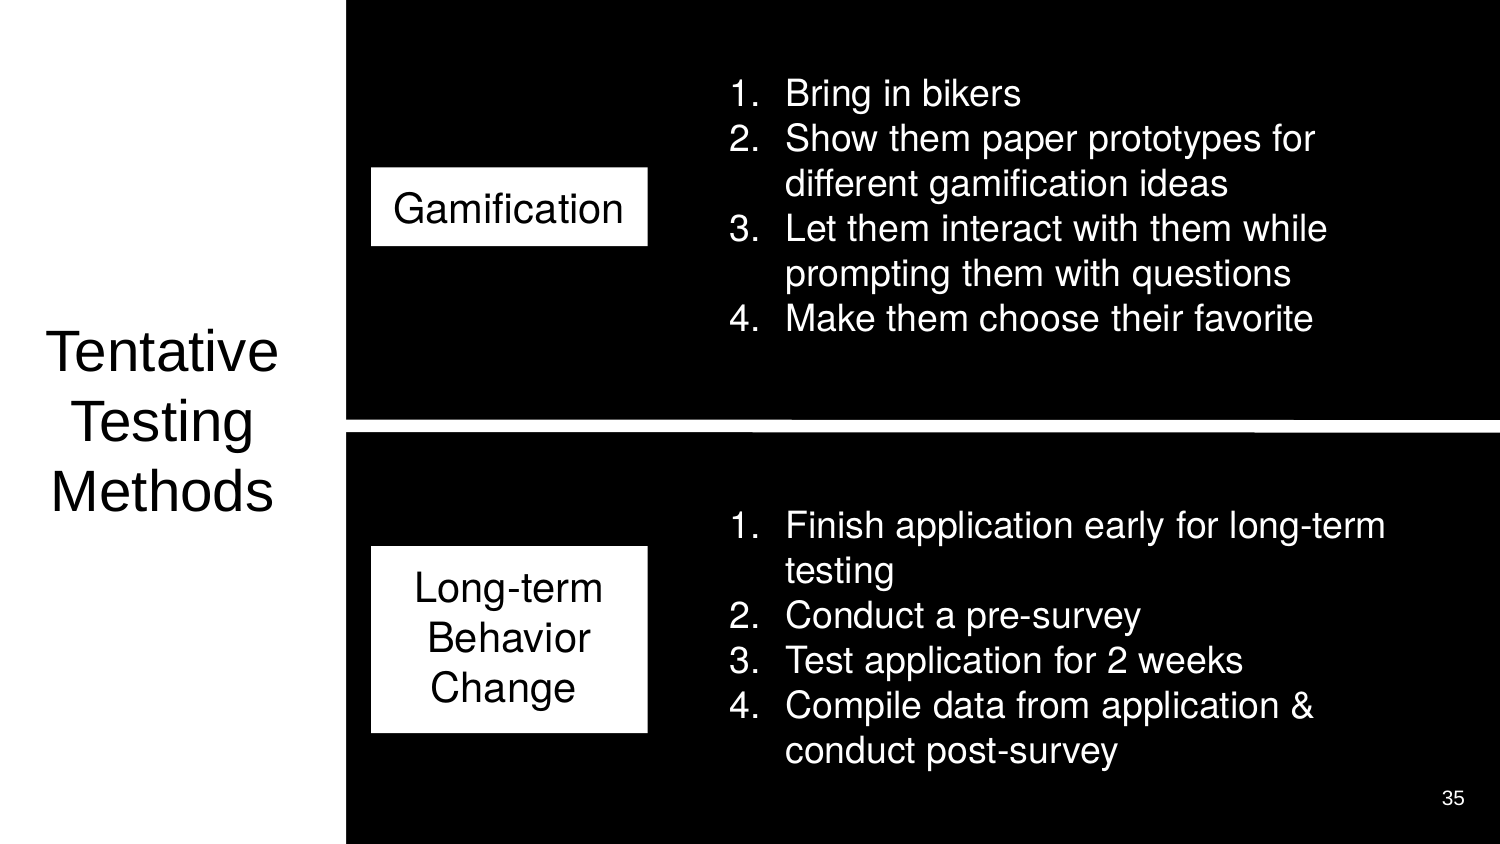

Bring in bikers
Show them paper prototypes for different gamification ideas
Let them interact with them while prompting them with questions
Make them choose their favorite
Gamification
Tentative
Testing
Methods
Finish application early for long-term testing
Conduct a pre-survey
Test application for 2 weeks
Compile data from application & conduct post-survey
Long-term Behavior Change
35